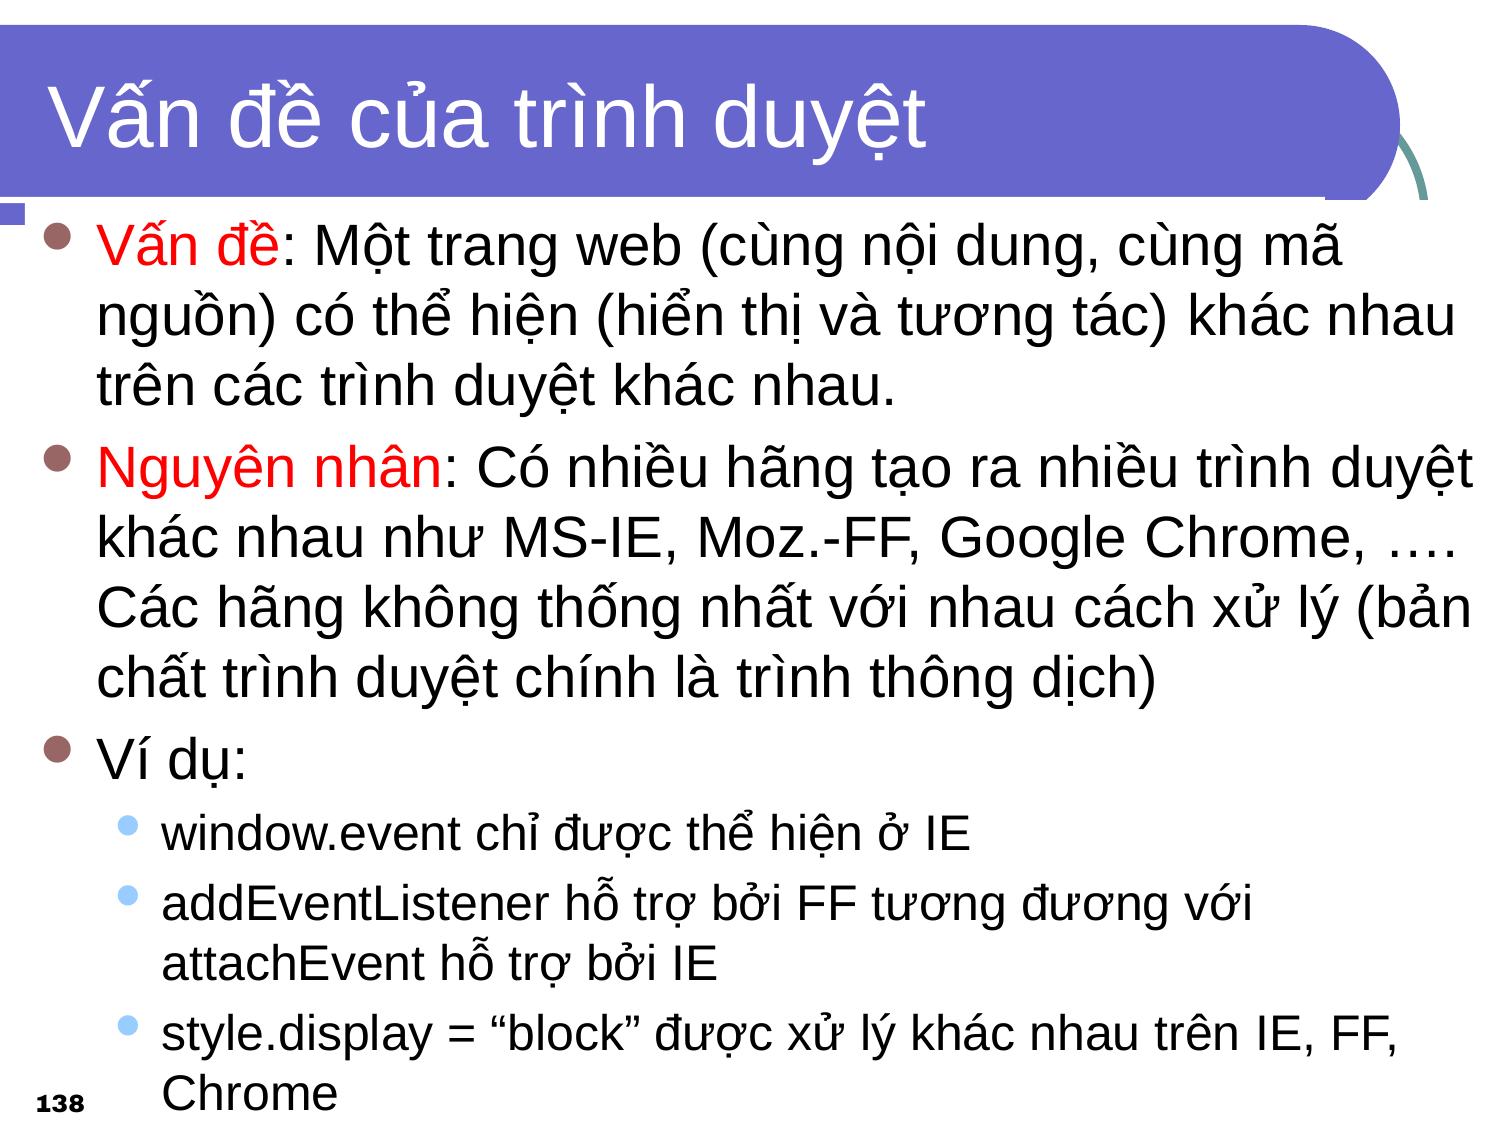

# Vấn đề của trình duyệt
Vấn đề: Một trang web (cùng nội dung, cùng mã nguồn) có thể hiện (hiển thị và tương tác) khác nhau trên các trình duyệt khác nhau.
Nguyên nhân: Có nhiều hãng tạo ra nhiều trình duyệt khác nhau như MS-IE, Moz.-FF, Google Chrome, …. Các hãng không thống nhất với nhau cách xử lý (bản chất trình duyệt chính là trình thông dịch)
Ví dụ:
window.event chỉ được thể hiện ở IE
addEventListener hỗ trợ bởi FF tương đương với attachEvent hỗ trợ bởi IE
style.display = “block” được xử lý khác nhau trên IE, FF, Chrome
138